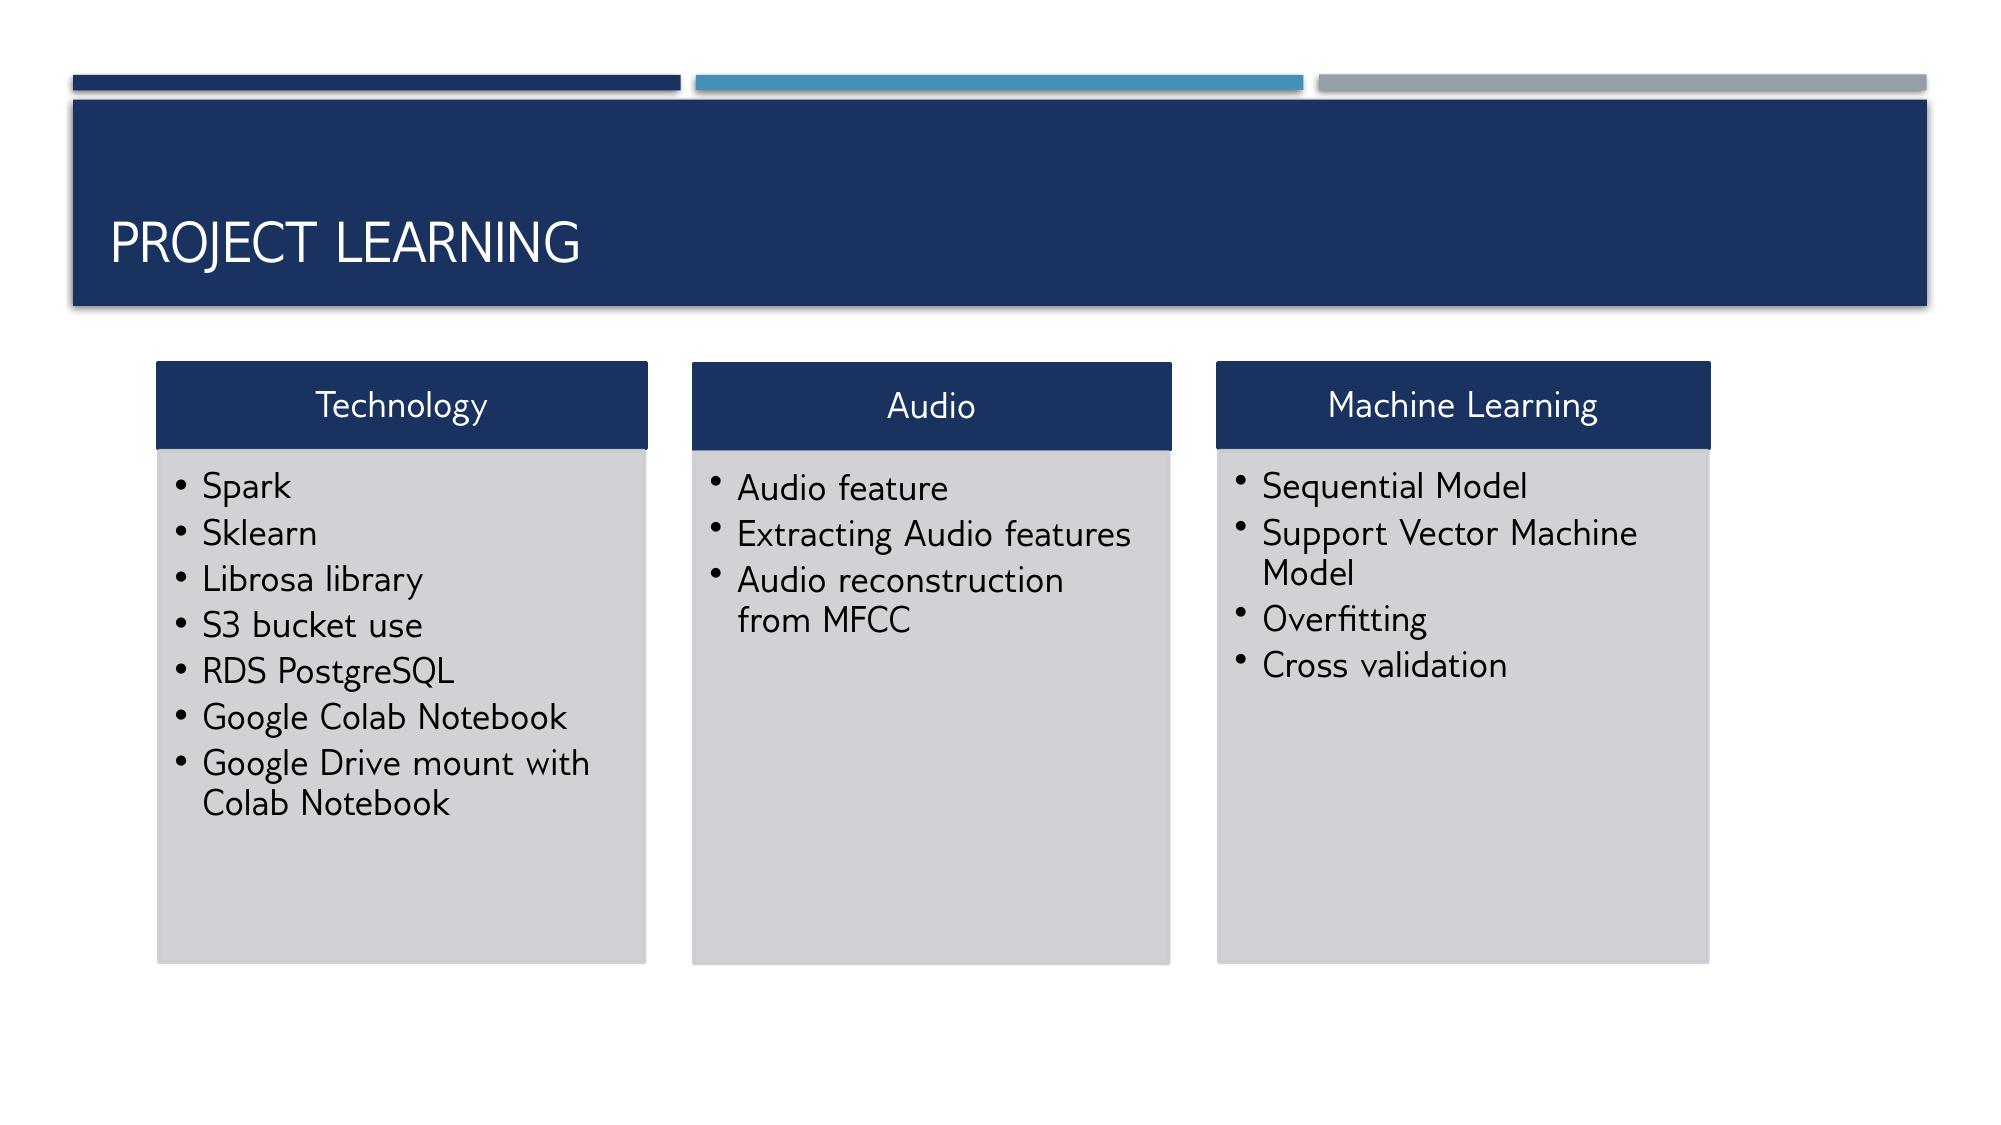

# Project learning
Technology
Spark
Sklearn
Librosa library
S3 bucket use
RDS PostgreSQL
Google Colab Notebook
Google Drive mount with Colab Notebook
Audio
Audio feature
Extracting Audio features
Audio reconstruction from MFCC

Machine Learning
Sequential Model
Support Vector Machine Model
Overfitting
Cross validation